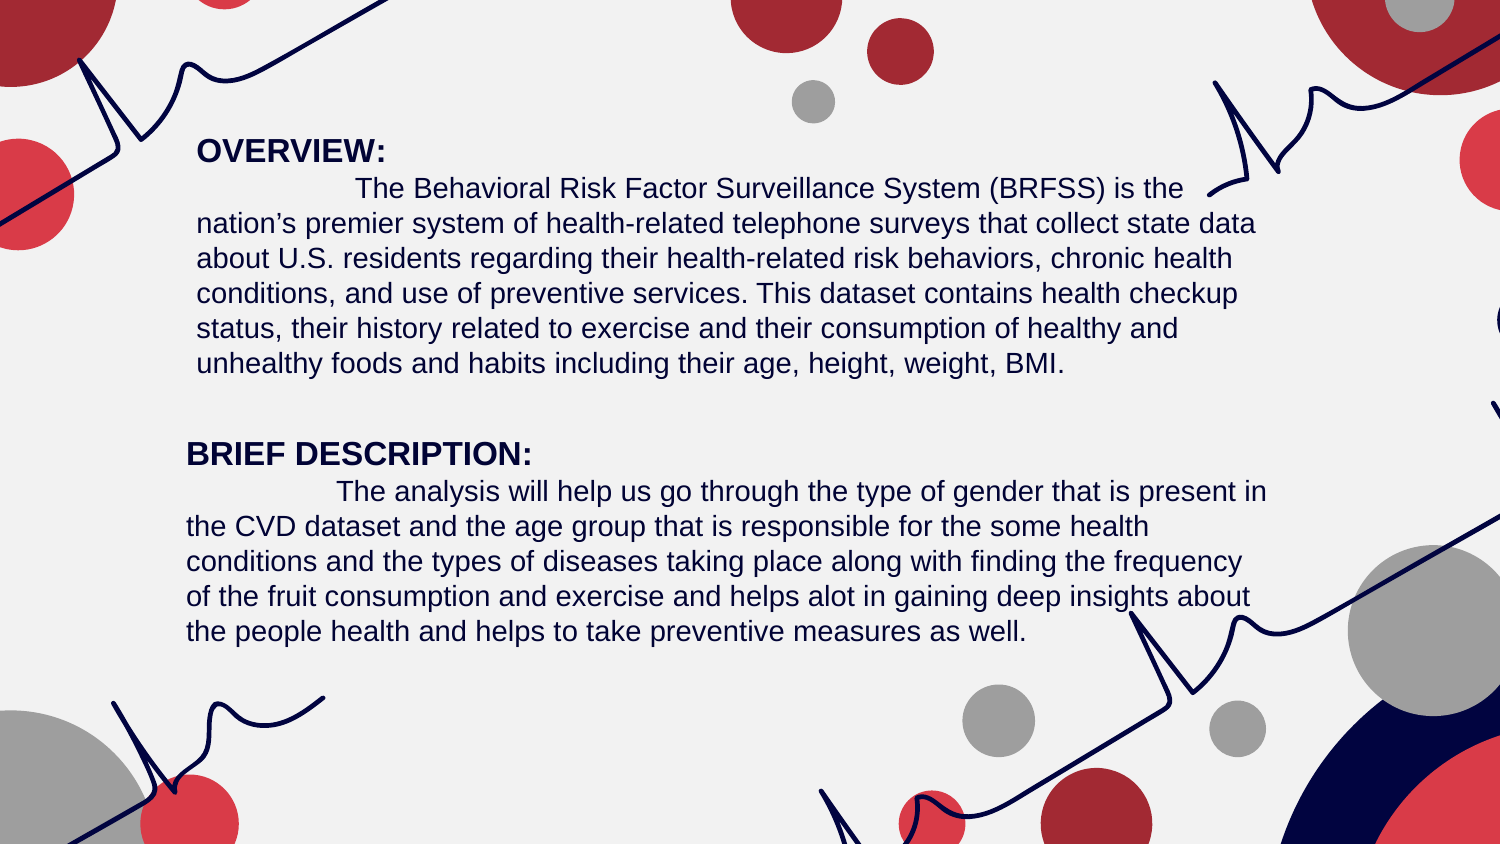

OVERVIEW:
	 The Behavioral Risk Factor Surveillance System (BRFSS) is the nation’s premier system of health-related telephone surveys that collect state data about U.S. residents regarding their health-related risk behaviors, chronic health conditions, and use of preventive services. This dataset contains health checkup status, their history related to exercise and their consumption of healthy and unhealthy foods and habits including their age, height, weight, BMI.
BRIEF DESCRIPTION:
	The analysis will help us go through the type of gender that is present in the CVD dataset and the age group that is responsible for the some health conditions and the types of diseases taking place along with finding the frequency of the fruit consumption and exercise and helps alot in gaining deep insights about the people health and helps to take preventive measures as well.